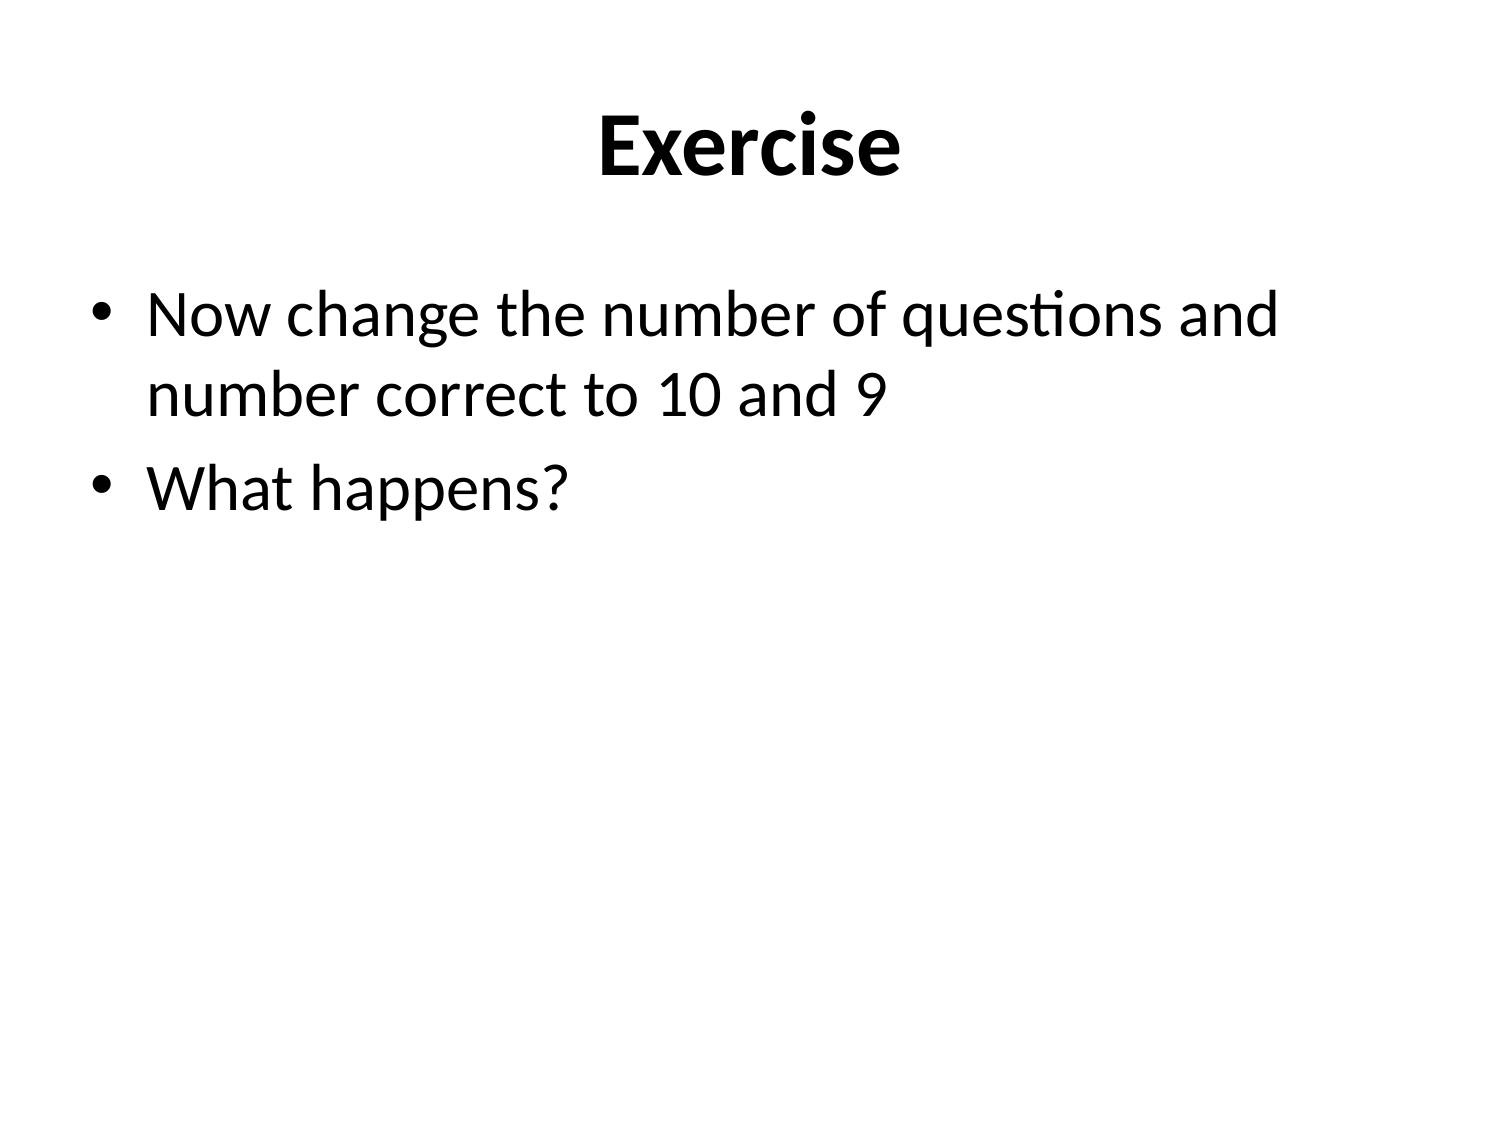

# Exercise
Now change the number of questions and number correct to 10 and 9
What happens?